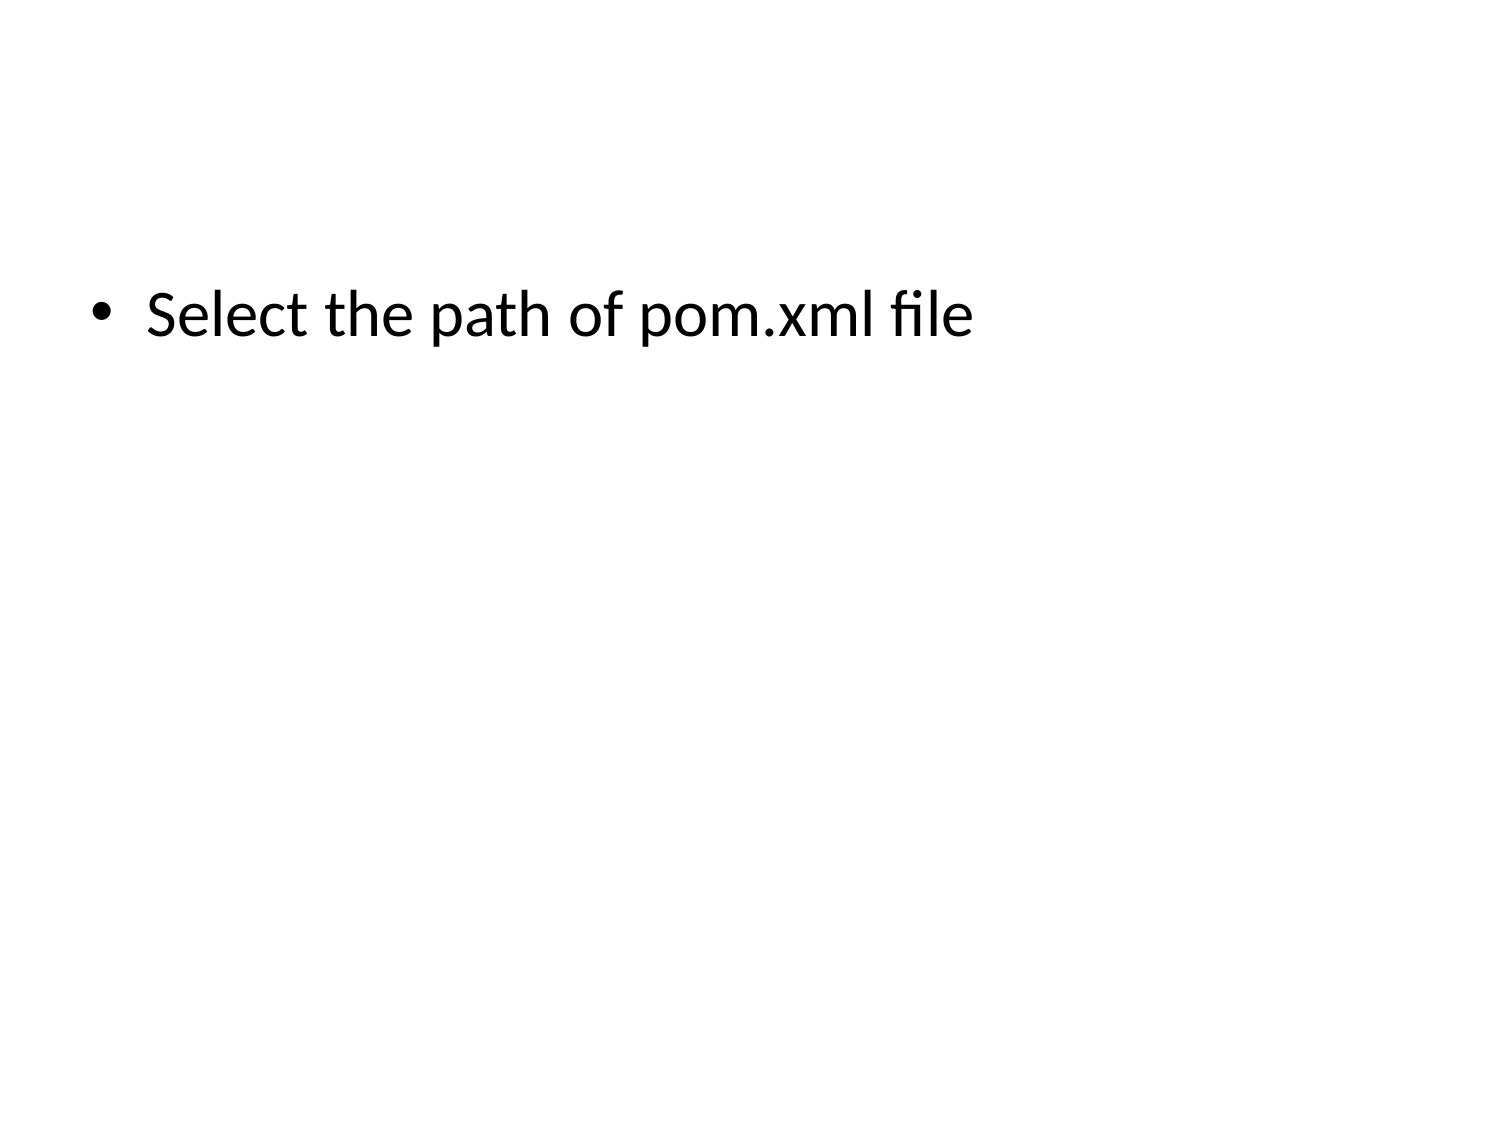

#
Select the path of pom.xml file